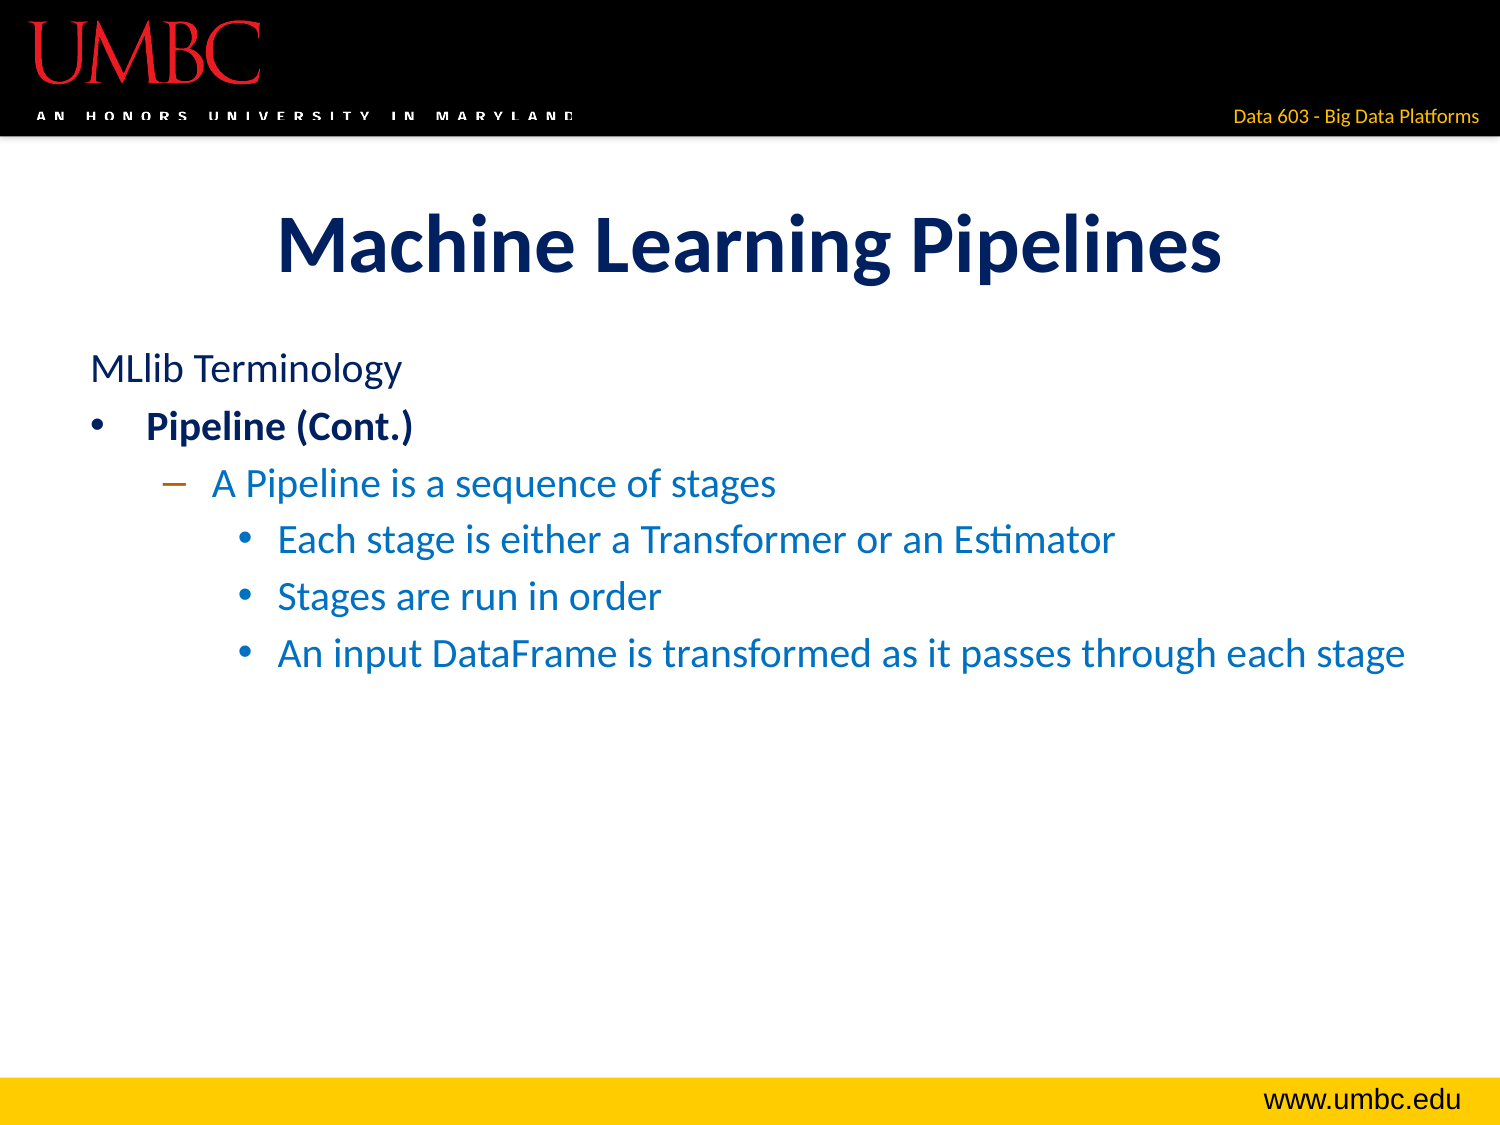

# Machine Learning Pipelines
MLlib Terminology
Pipeline (Cont.)
A Pipeline is a sequence of stages
Each stage is either a Transformer or an Estimator
Stages are run in order
An input DataFrame is transformed as it passes through each stage